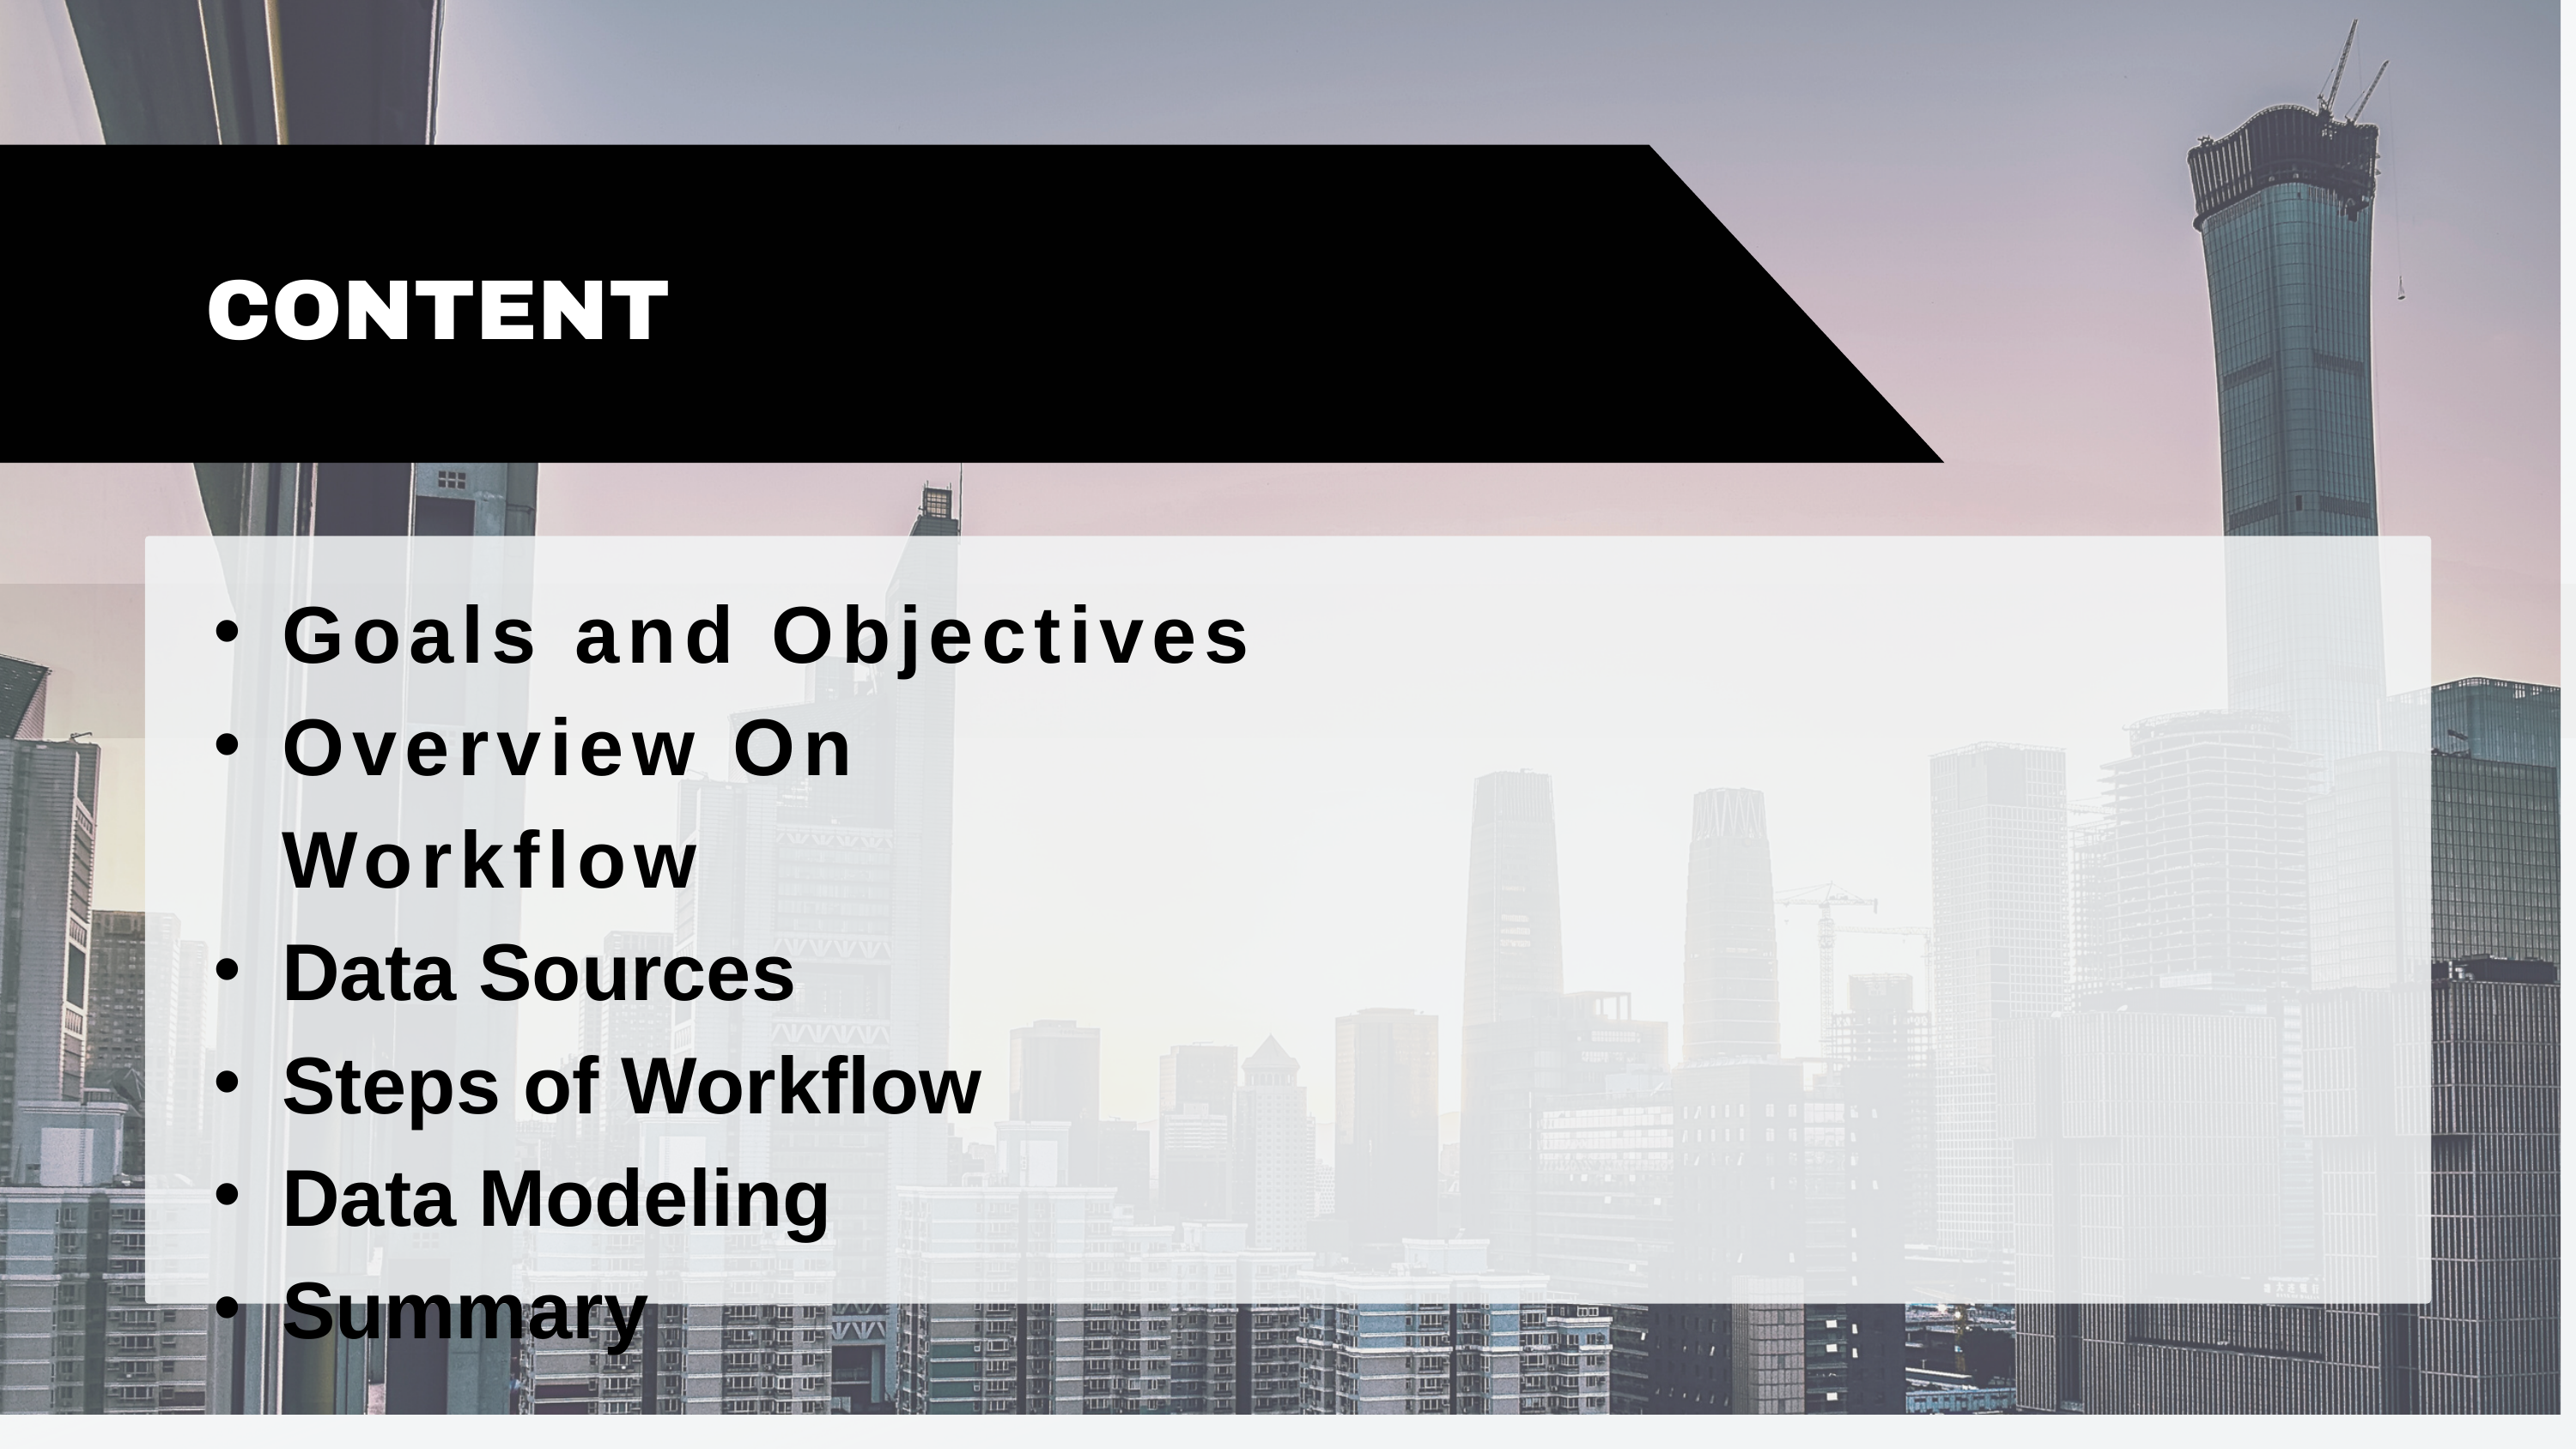

CONTENT

Goals and Objectives
Overview On Workflow
Data Sources
Steps of Workflow
Data Modeling
Summary